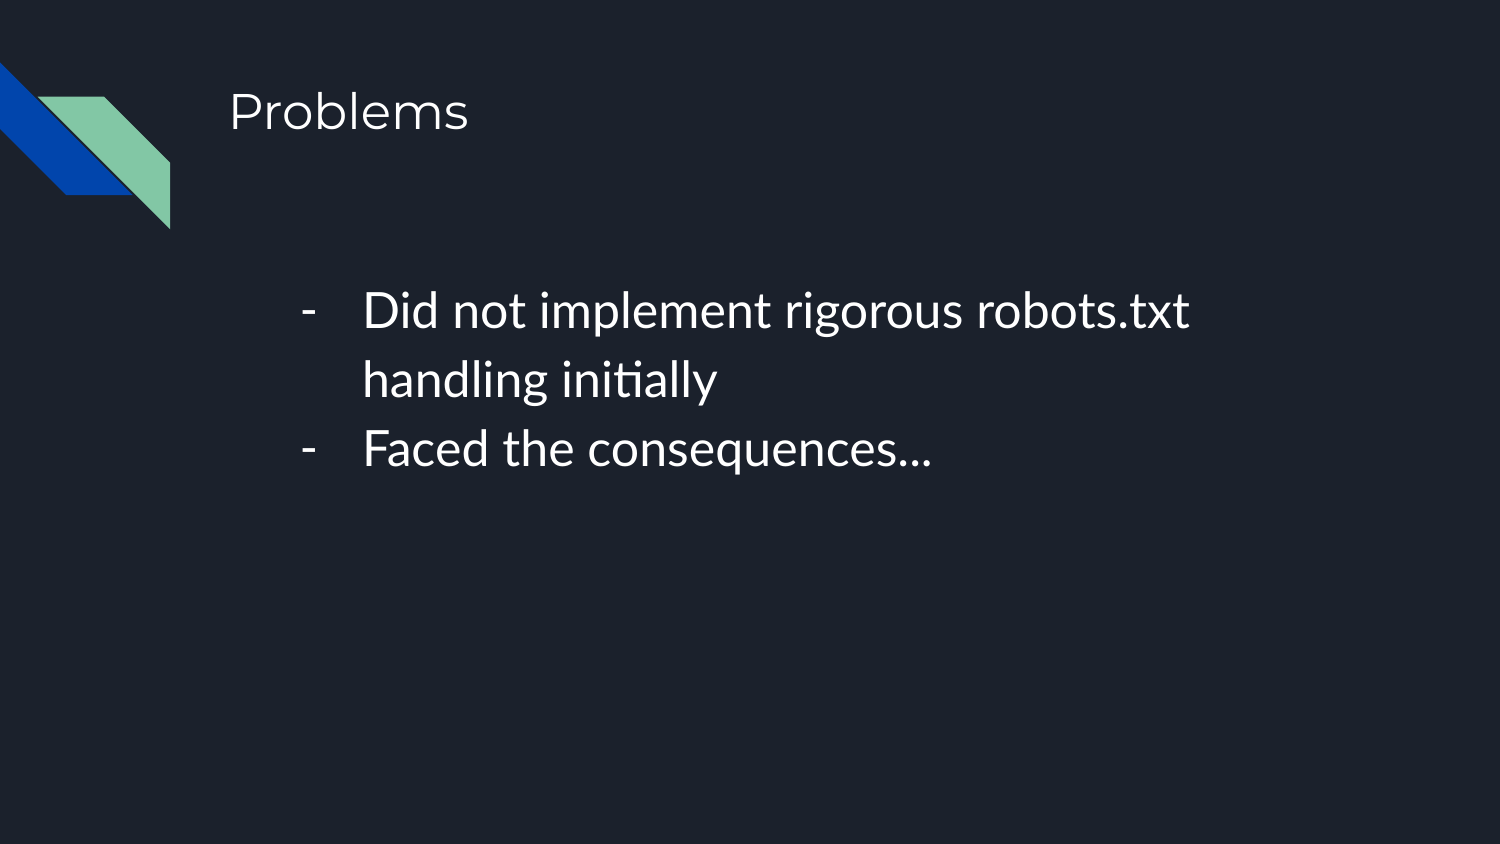

# Problems
Did not implement rigorous robots.txt handling initially
Faced the consequences...